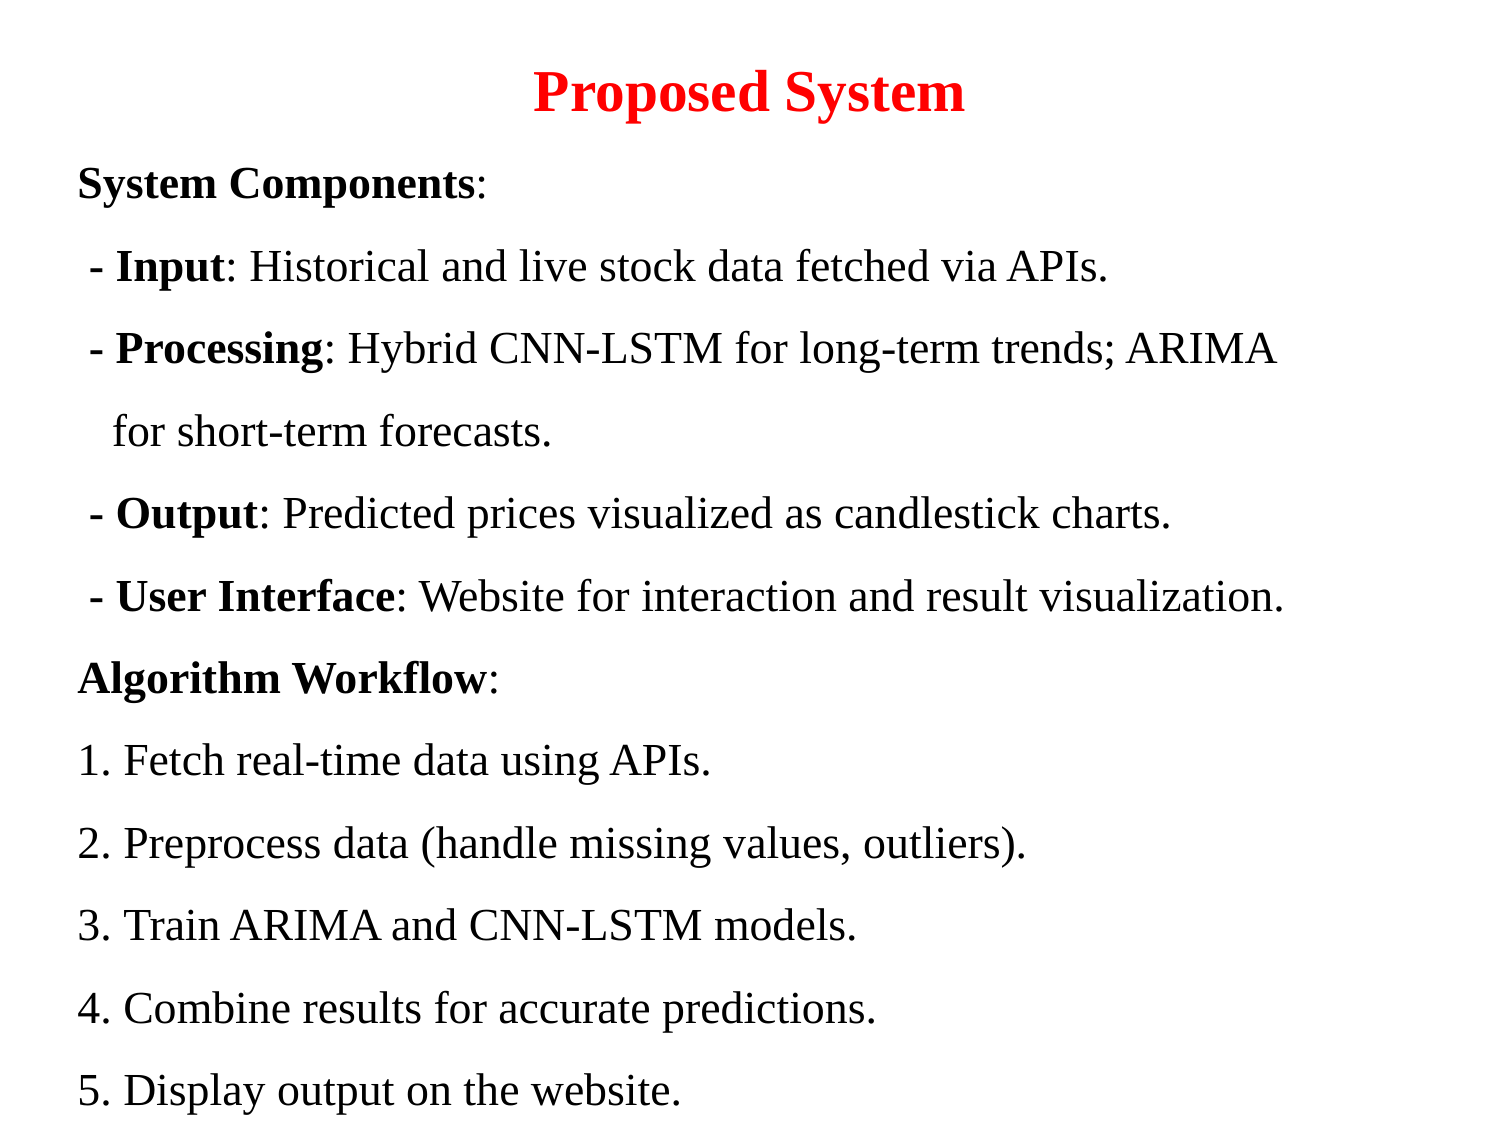

# Proposed System
System Components:
 - Input: Historical and live stock data fetched via APIs.
 - Processing: Hybrid CNN-LSTM for long-term trends; ARIMA
   for short-term forecasts.
 - Output: Predicted prices visualized as candlestick charts.
 - User Interface: Website for interaction and result visualization.
Algorithm Workflow:
 Fetch real-time data using APIs.
 Preprocess data (handle missing values, outliers).
 Train ARIMA and CNN-LSTM models.
 Combine results for accurate predictions.
 Display output on the website.